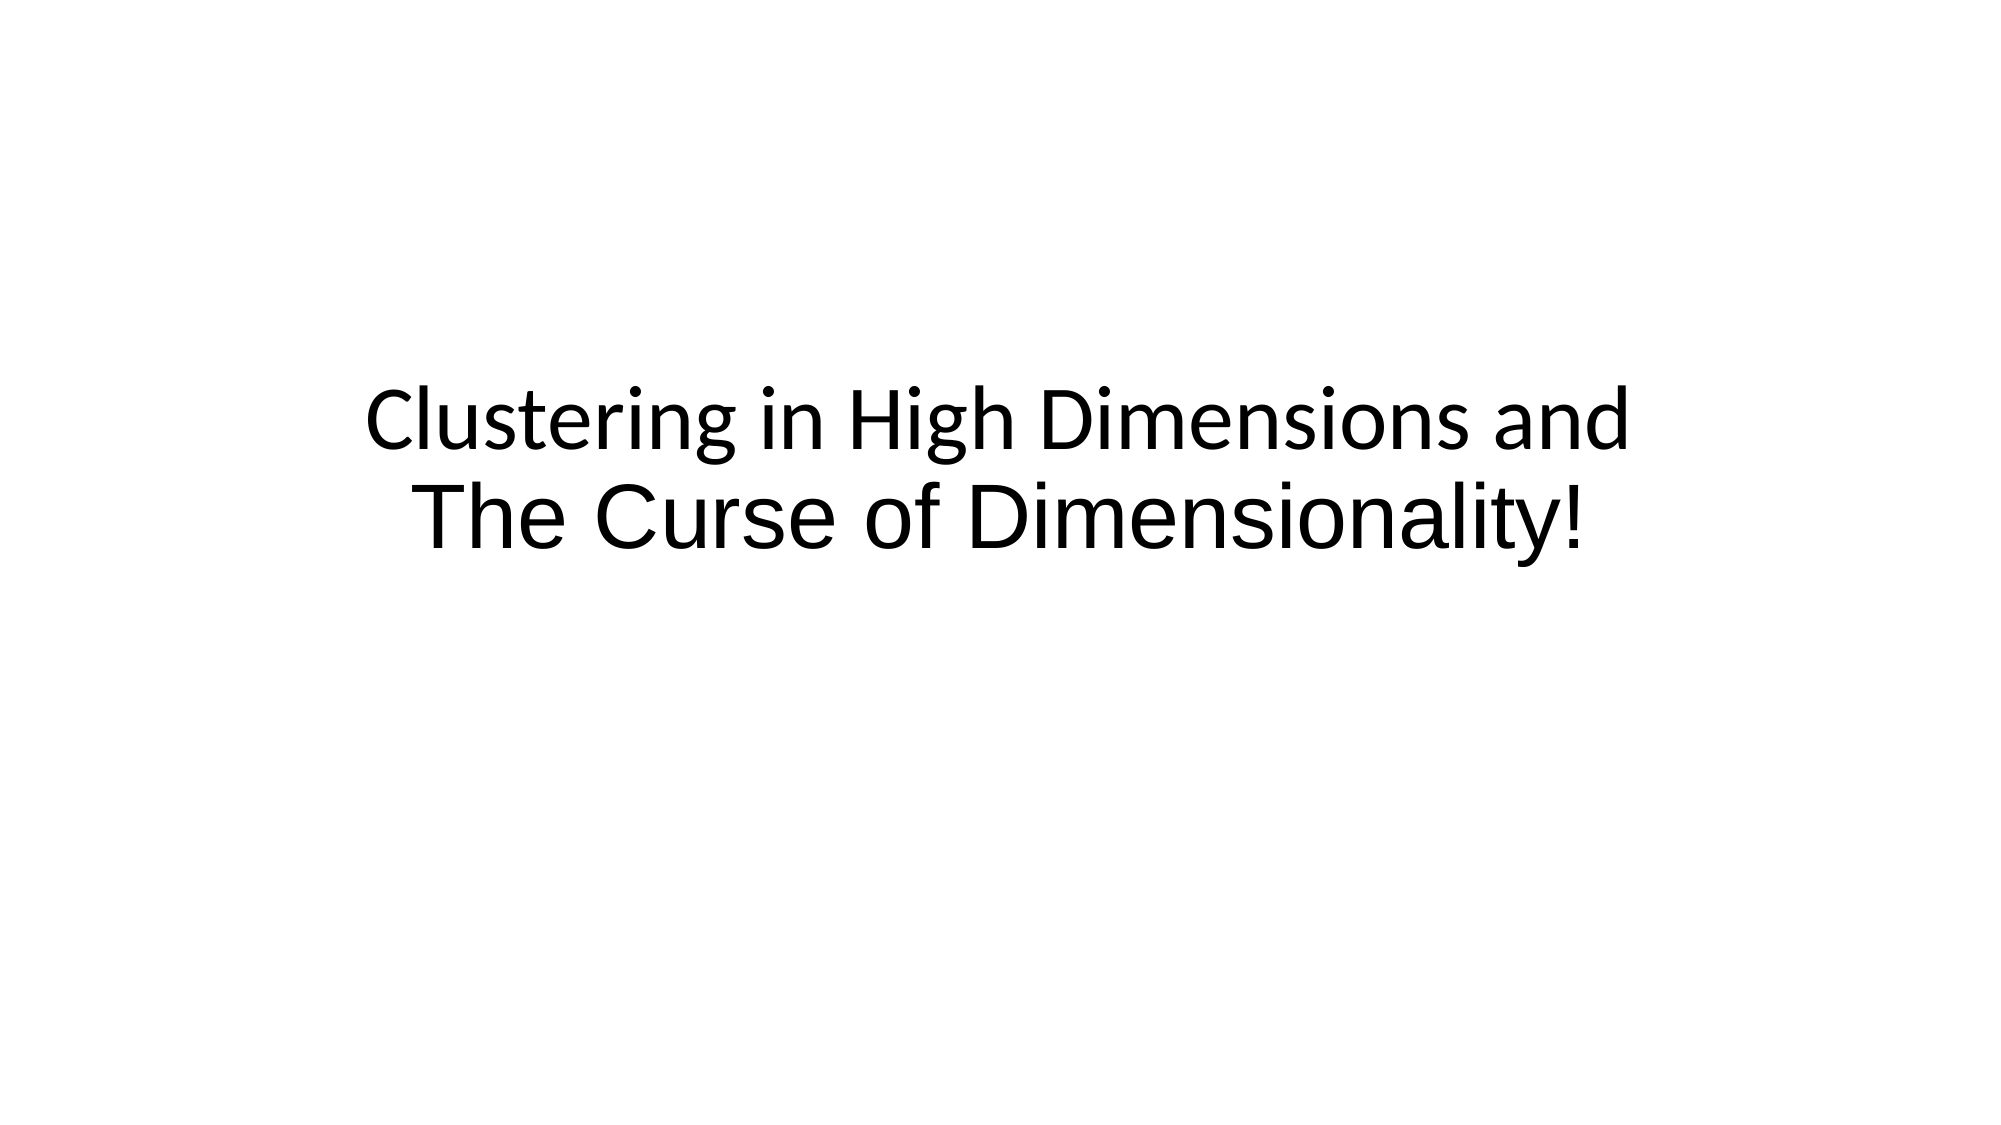

# Clustering in High Dimensions and The Curse of Dimensionality!